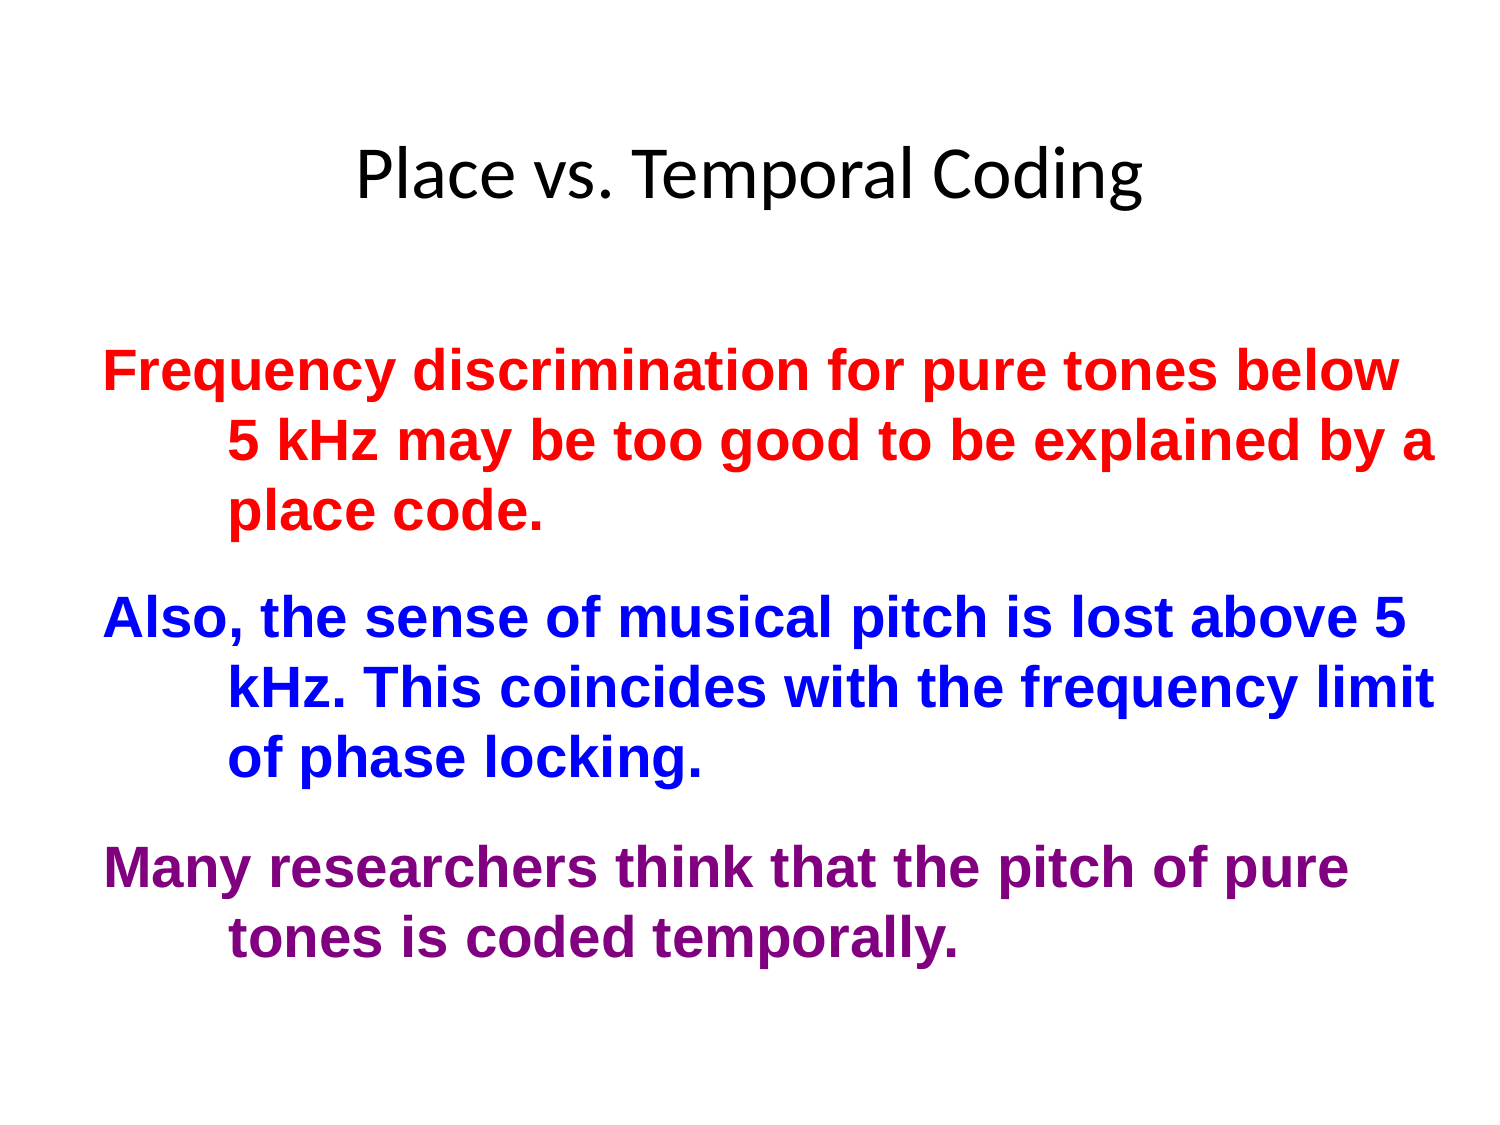

Place vs. Temporal Coding
Frequency discrimination for pure tones below 5 kHz may be too good to be explained by a place code.
Also, the sense of musical pitch is lost above 5 kHz. This coincides with the frequency limit of phase locking.
Many researchers think that the pitch of pure tones is coded temporally.